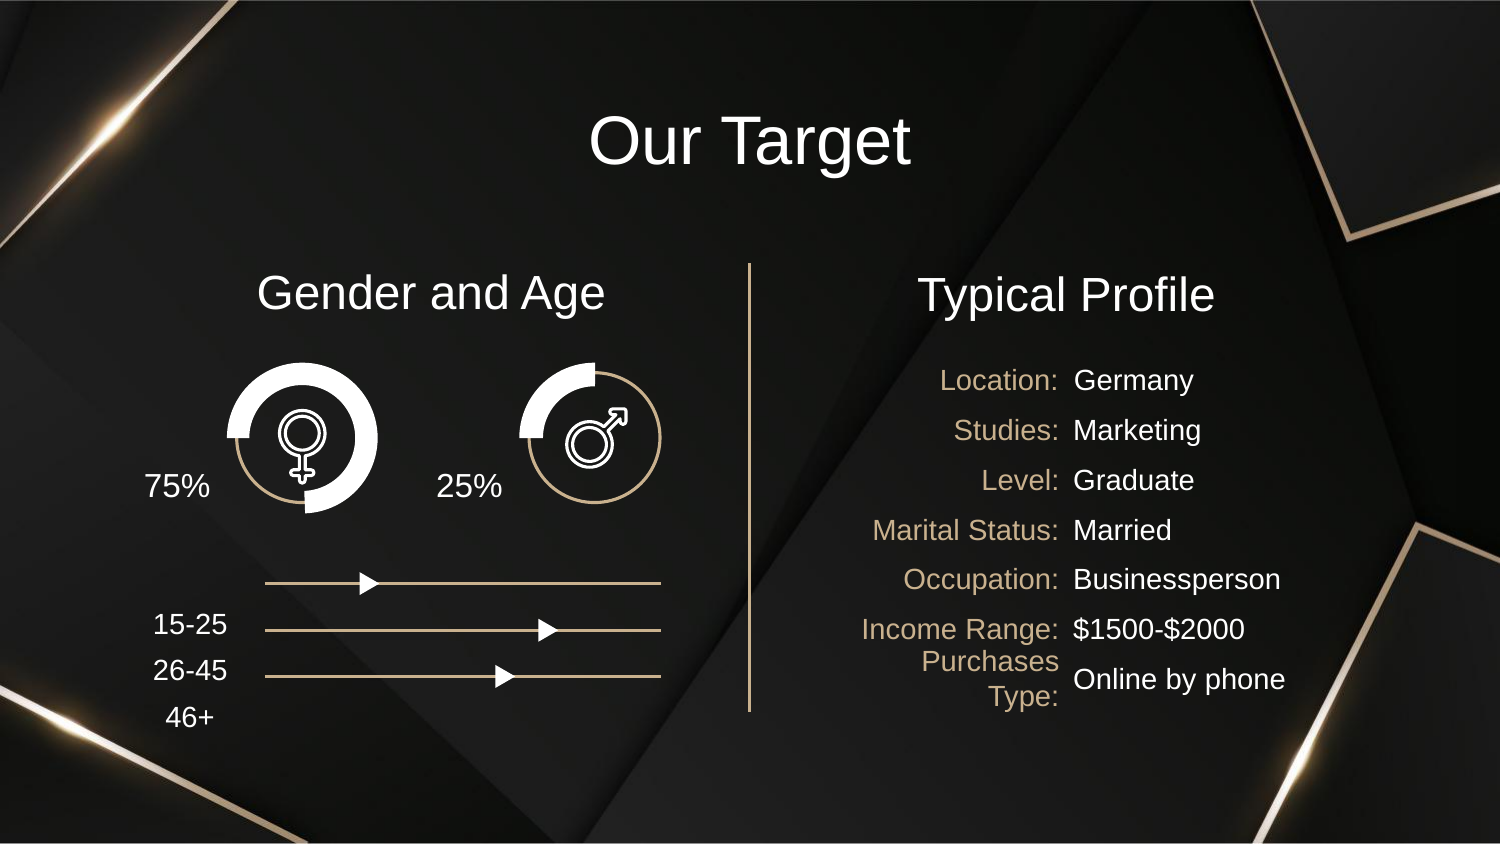

# Our Target
Gender and Age
Typical Profile
Location:
Germany

75%

25%

Studies:
Marketing

Level:
Graduate
Marital Status:
Married
15-25
Occupation:
Businessperson

26-45
Income Range:
$1500-$2000

46+
Purchases Type:
Online by phone